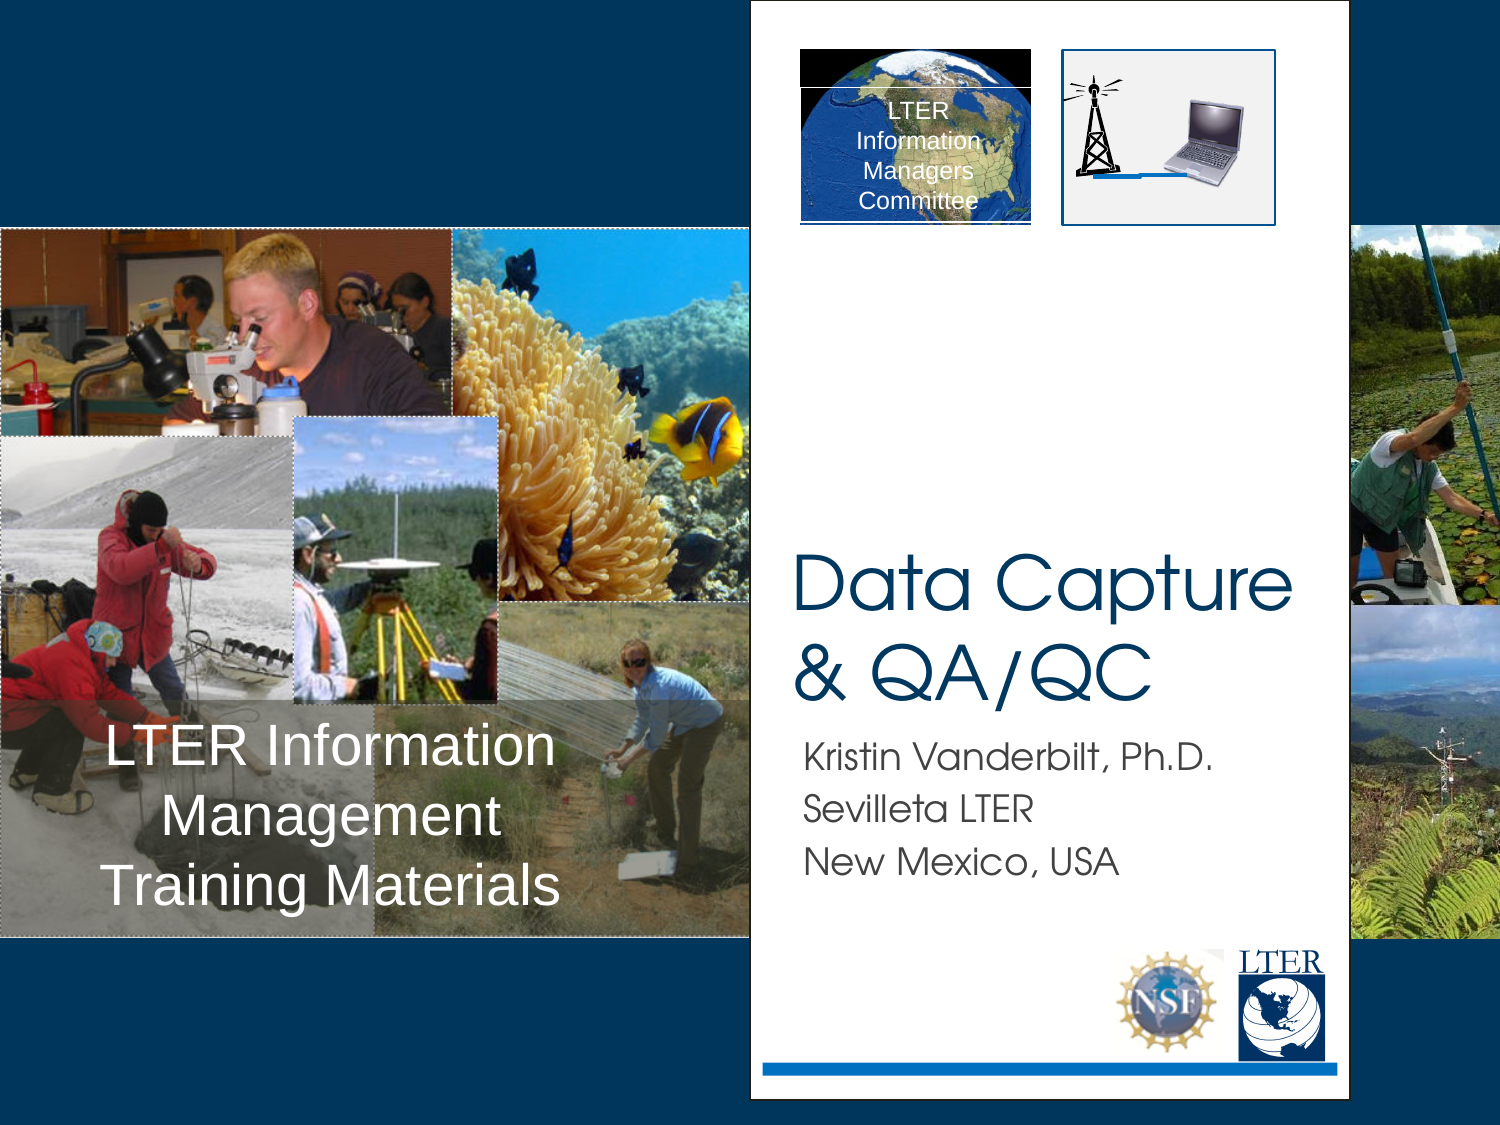

# Data Capture & QA/QC
Kristin Vanderbilt, Ph.D.
Sevilleta LTER
New Mexico, USA